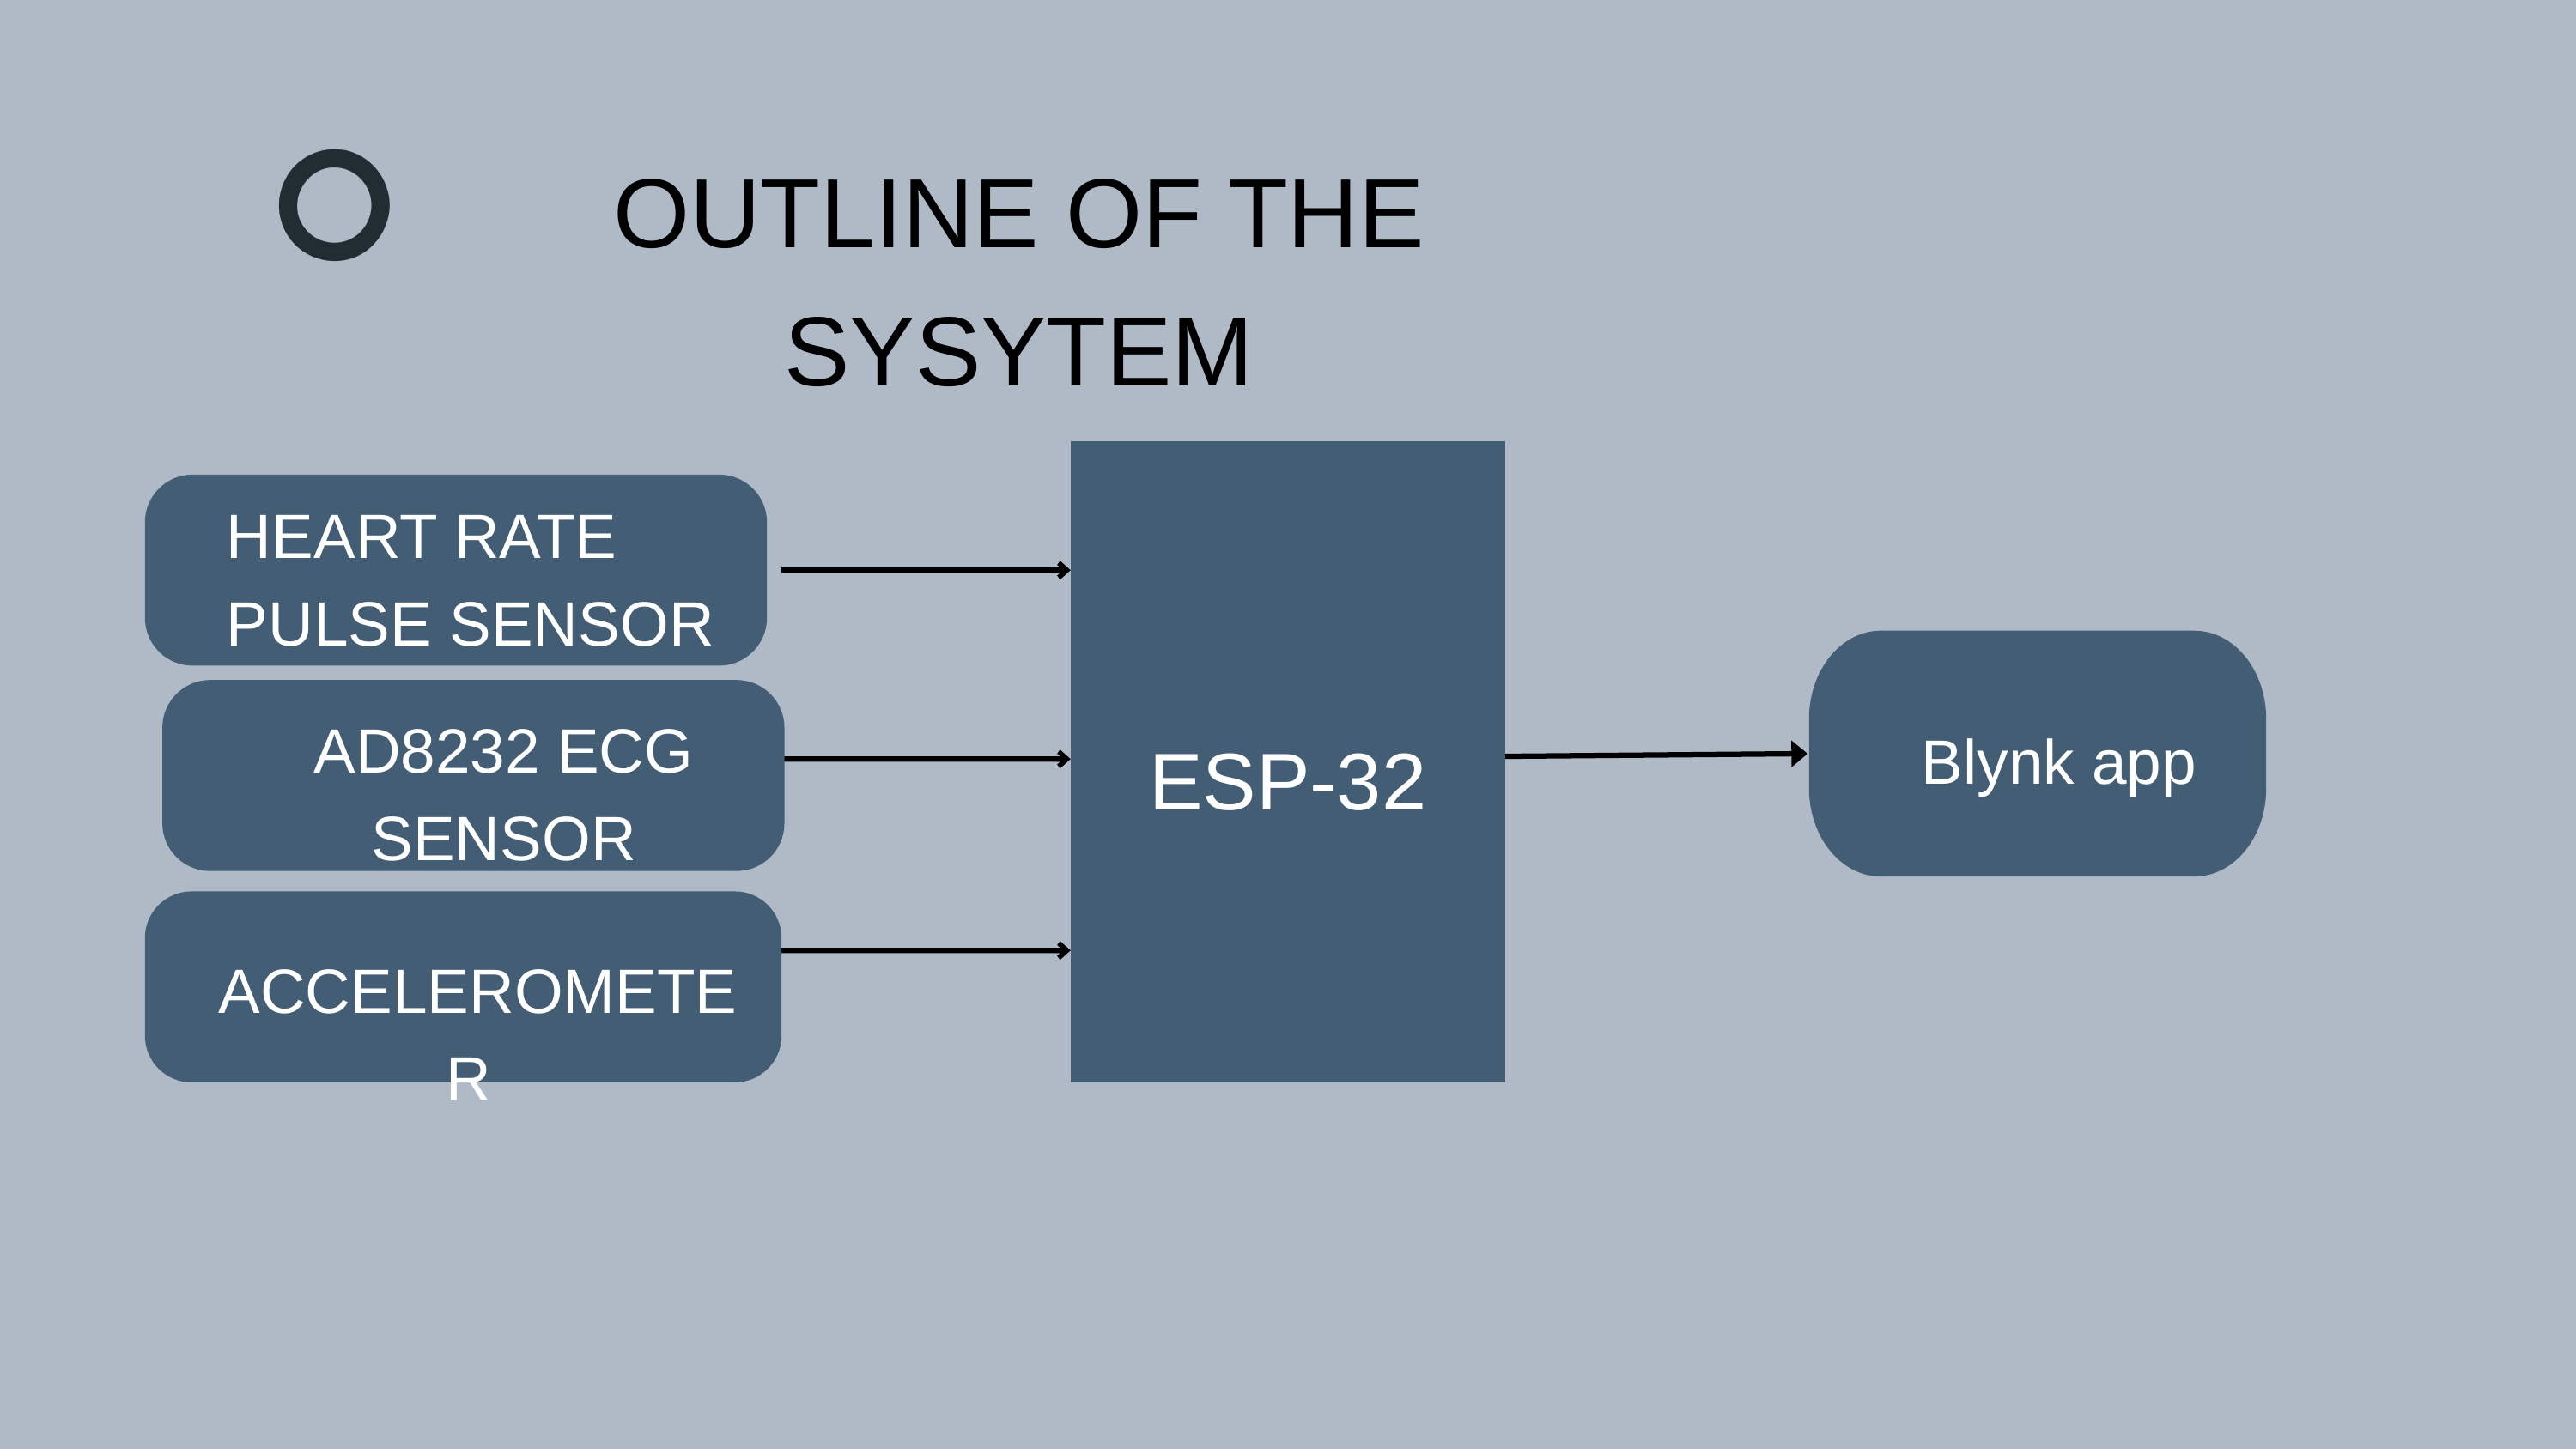

OUTLINE OF THE SYSYTEM

HEART RATE PULSE SENSOR

AD8232 ECG SENSOR
Blynk app
ESP-32

ACCELEROMETER